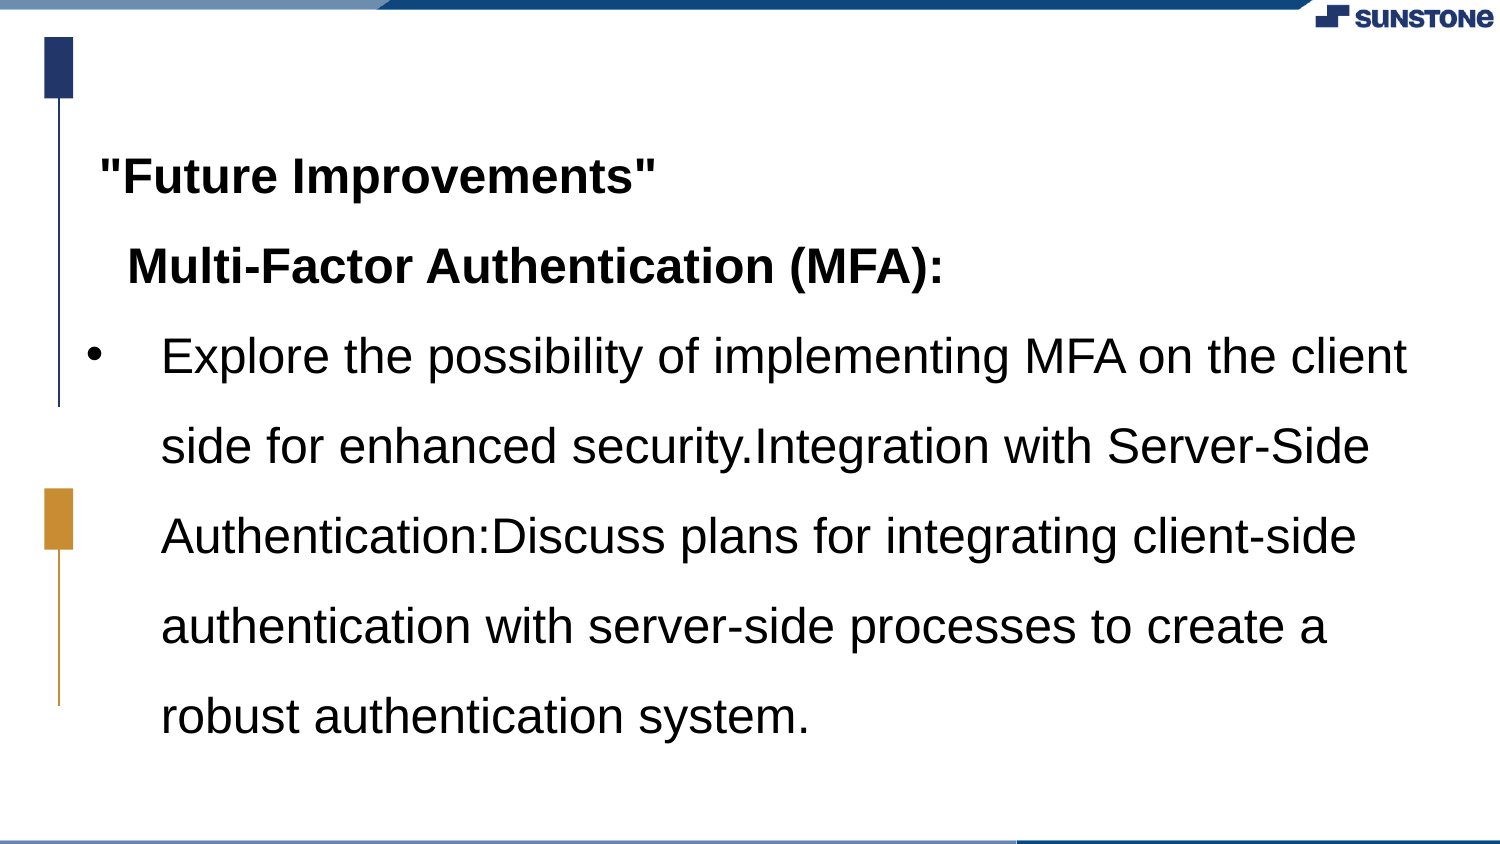

"Future Improvements"
   Multi-Factor Authentication (MFA):
Explore the possibility of implementing MFA on the client side for enhanced security.Integration with Server-Side Authentication:Discuss plans for integrating client-side authentication with server-side processes to create a robust authentication system.